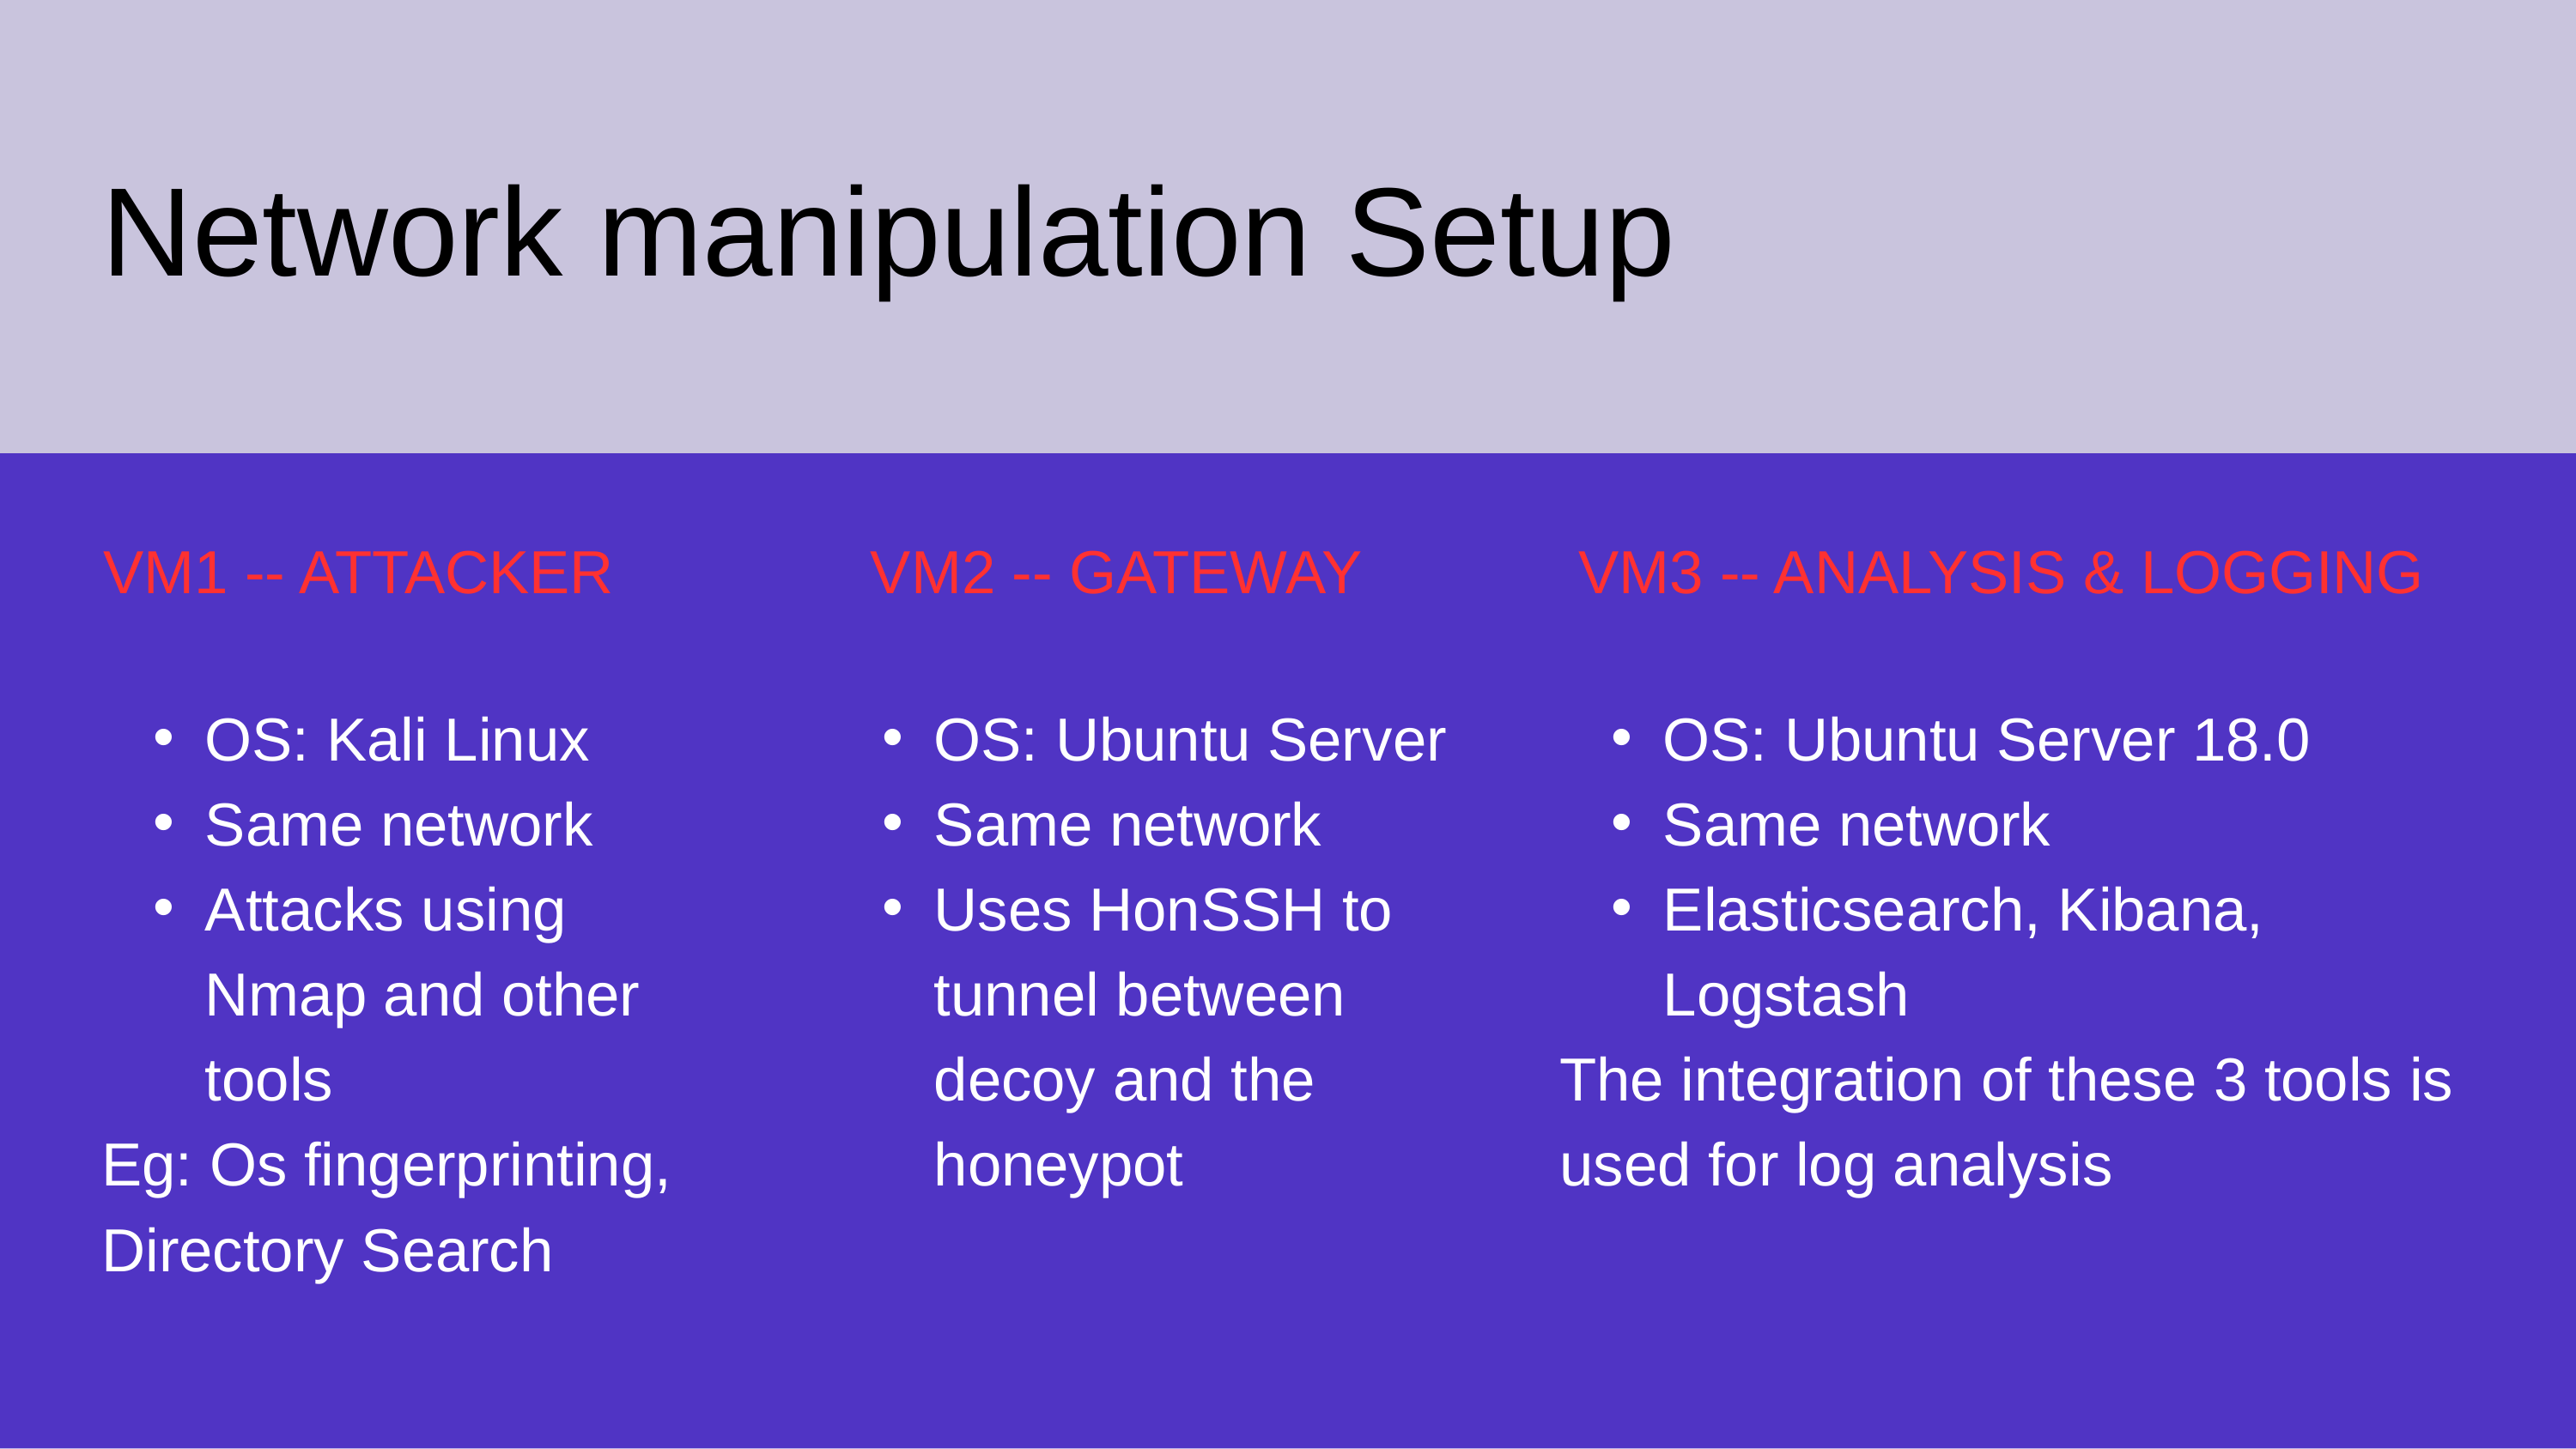

Network manipulation Setup
VM1 -- ATTACKER
VM2 -- GATEWAY
VM3 -- ANALYSIS & LOGGING
OS: Kali Linux
Same network
Attacks using Nmap and other tools
Eg: Os fingerprinting,
Directory Search
OS: Ubuntu Server
Same network
Uses HonSSH to tunnel between decoy and the honeypot
OS: Ubuntu Server 18.0
Same network
Elasticsearch, Kibana, Logstash
The integration of these 3 tools is used for log analysis